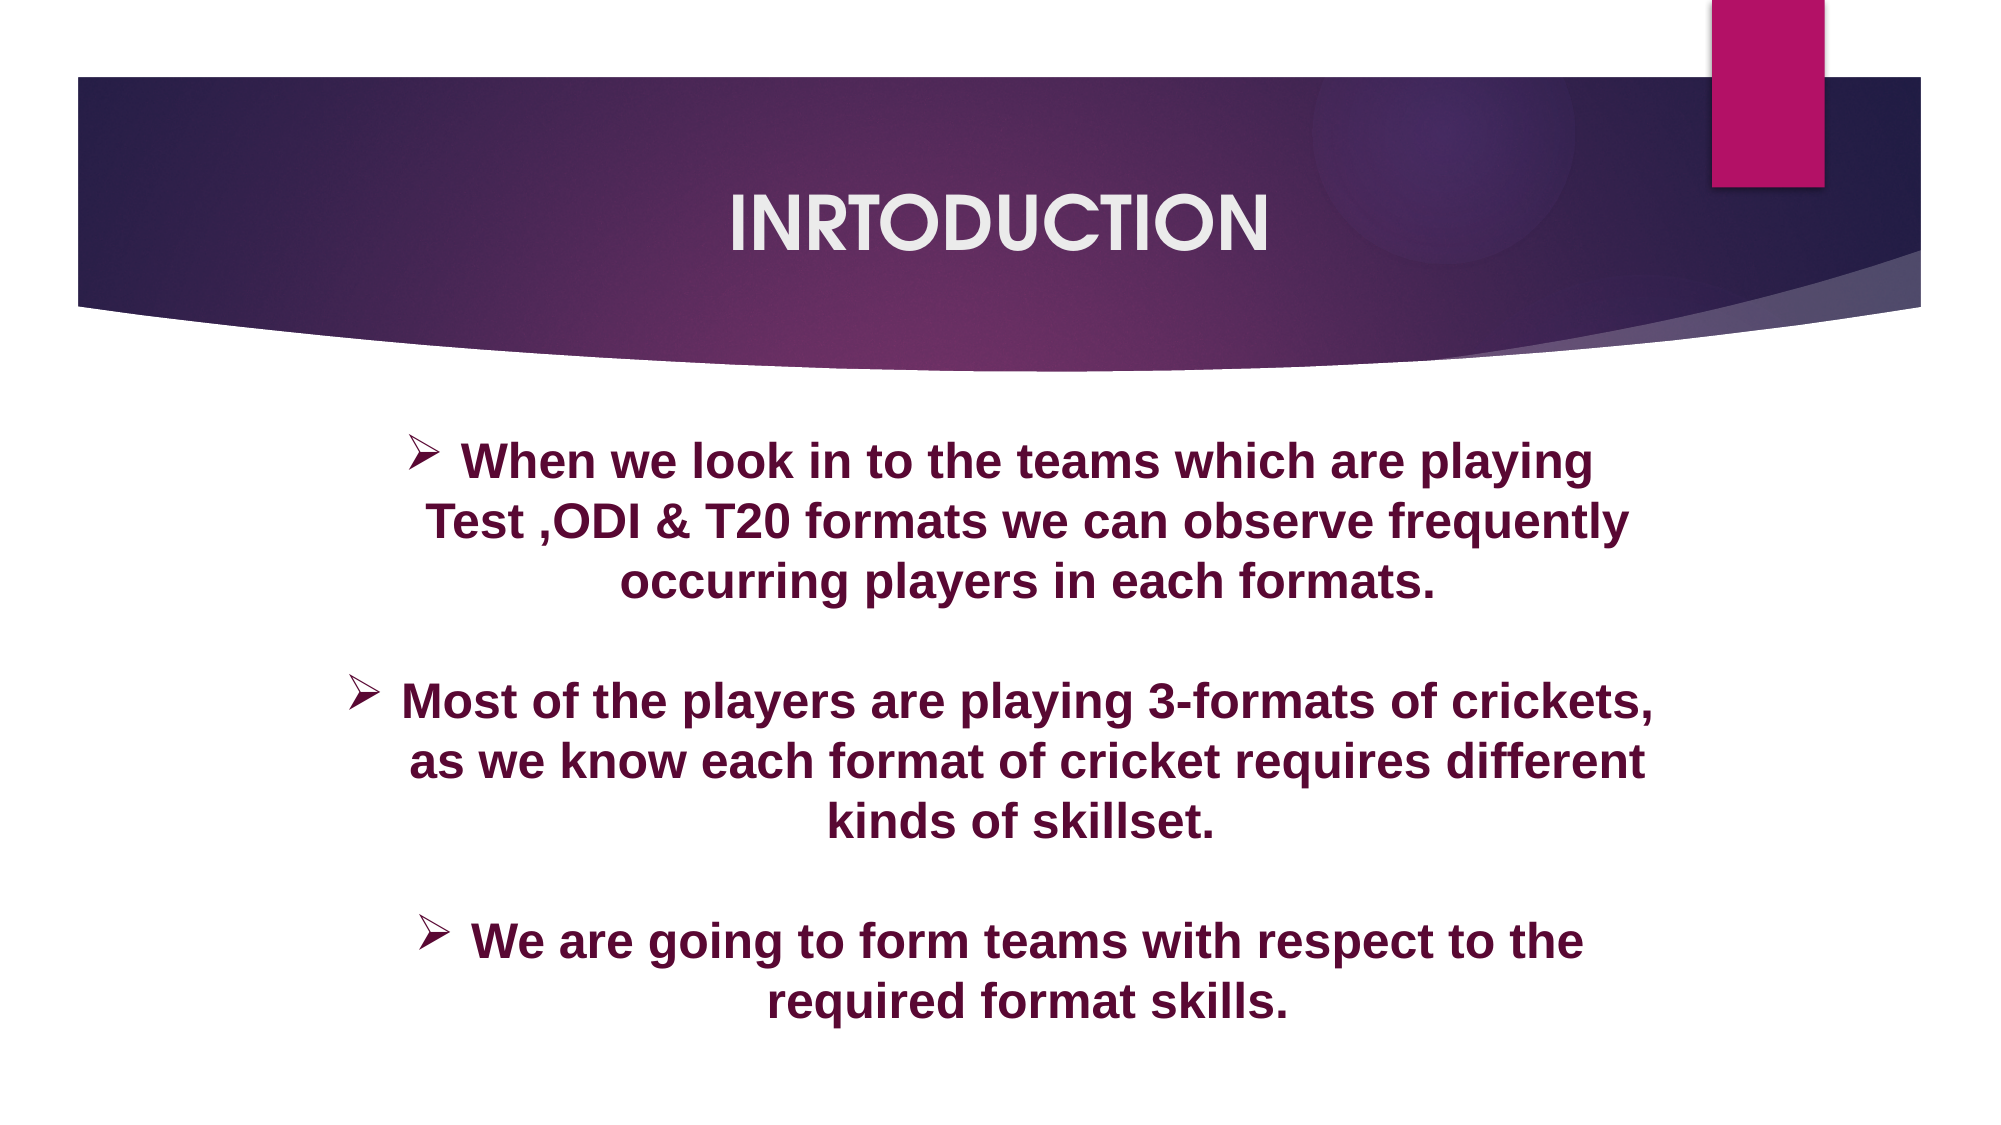

# INRTODUCTION
When we look in to the teams which are playing Test ,ODI & T20 formats we can observe frequently occurring players in each formats.

Most of the players are playing 3-formats of crickets, as we know each format of cricket requires different kinds of skillset.

We are going to form teams with respect to the required format skills.